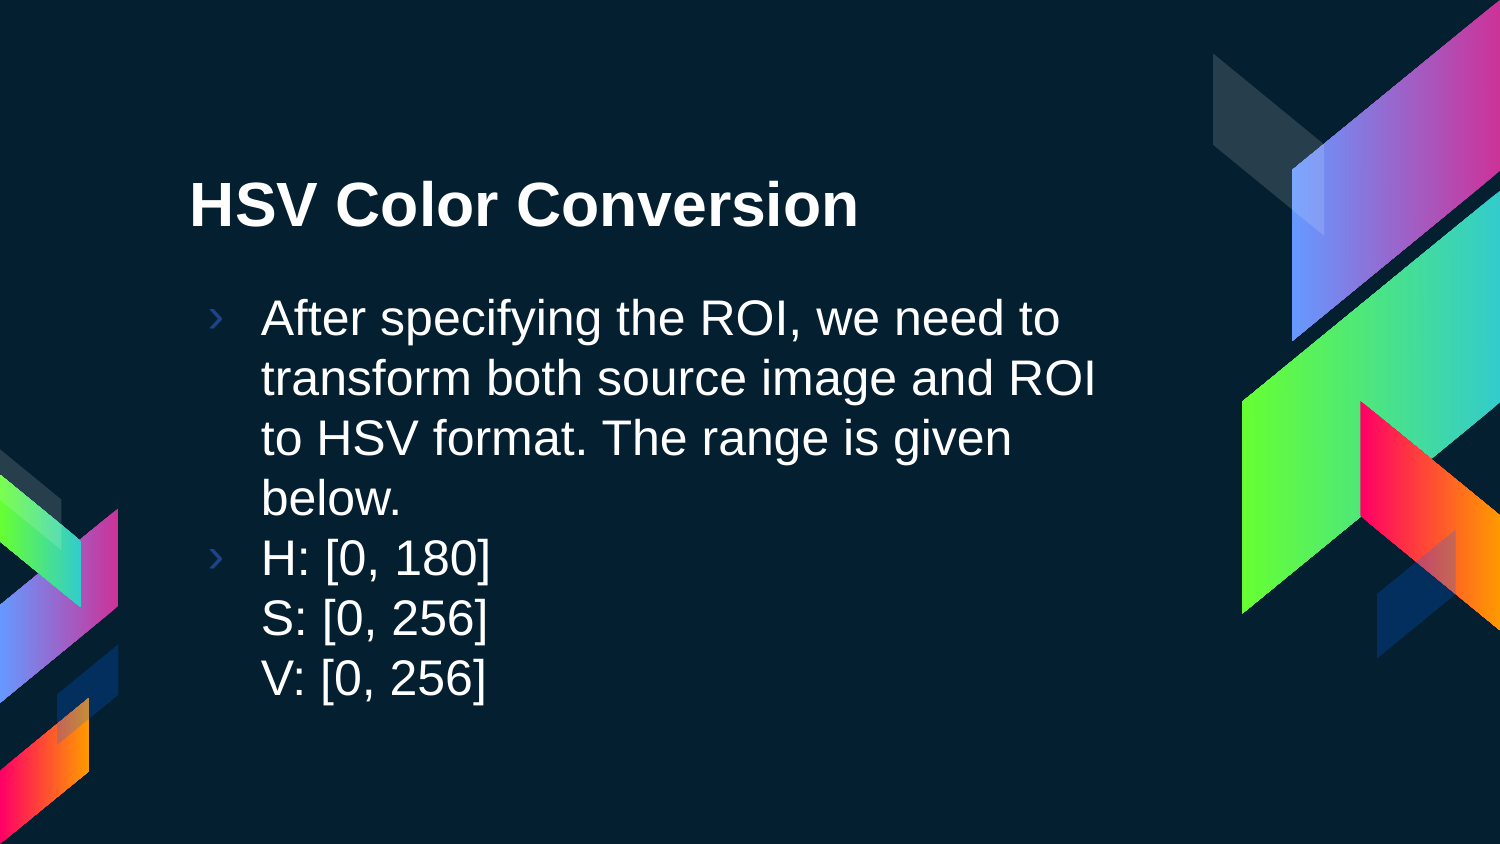

# HSV Color Conversion
After specifying the ROI, we need to transform both source image and ROI to HSV format. The range is given below.
H: [0, 180]
S: [0, 256]
V: [0, 256]